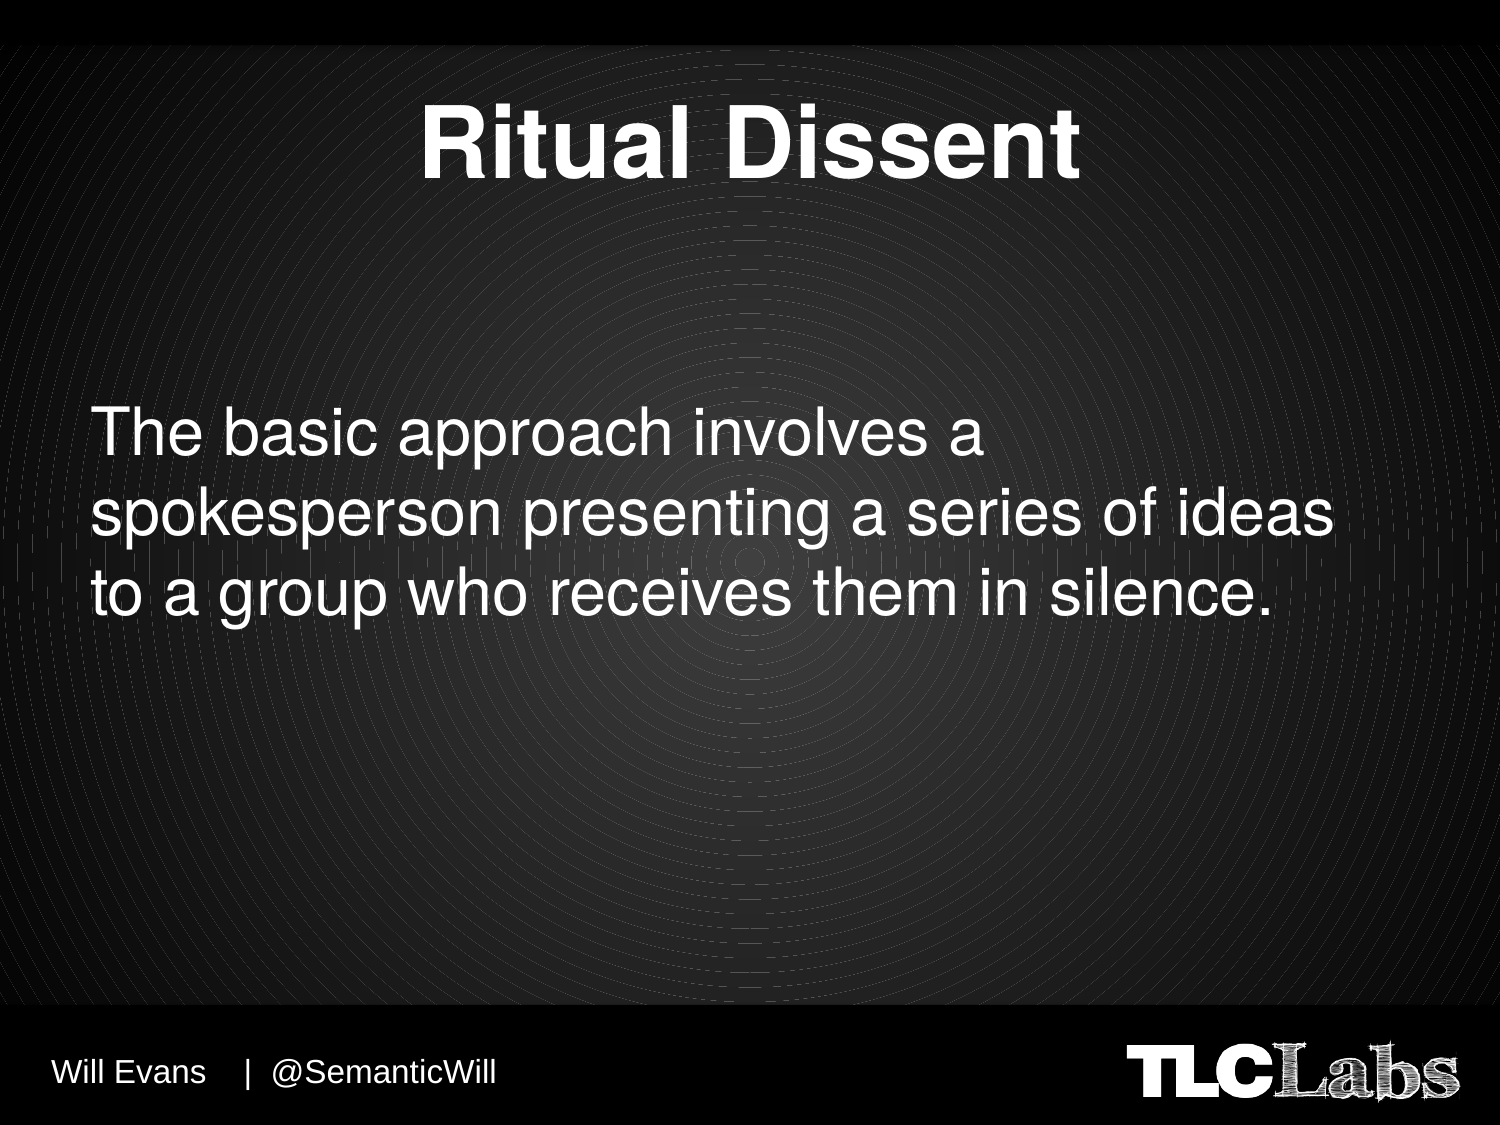

# Ritual Dissent
The basic approach involves a spokesperson presenting a series of ideas to a group who receives them in silence.